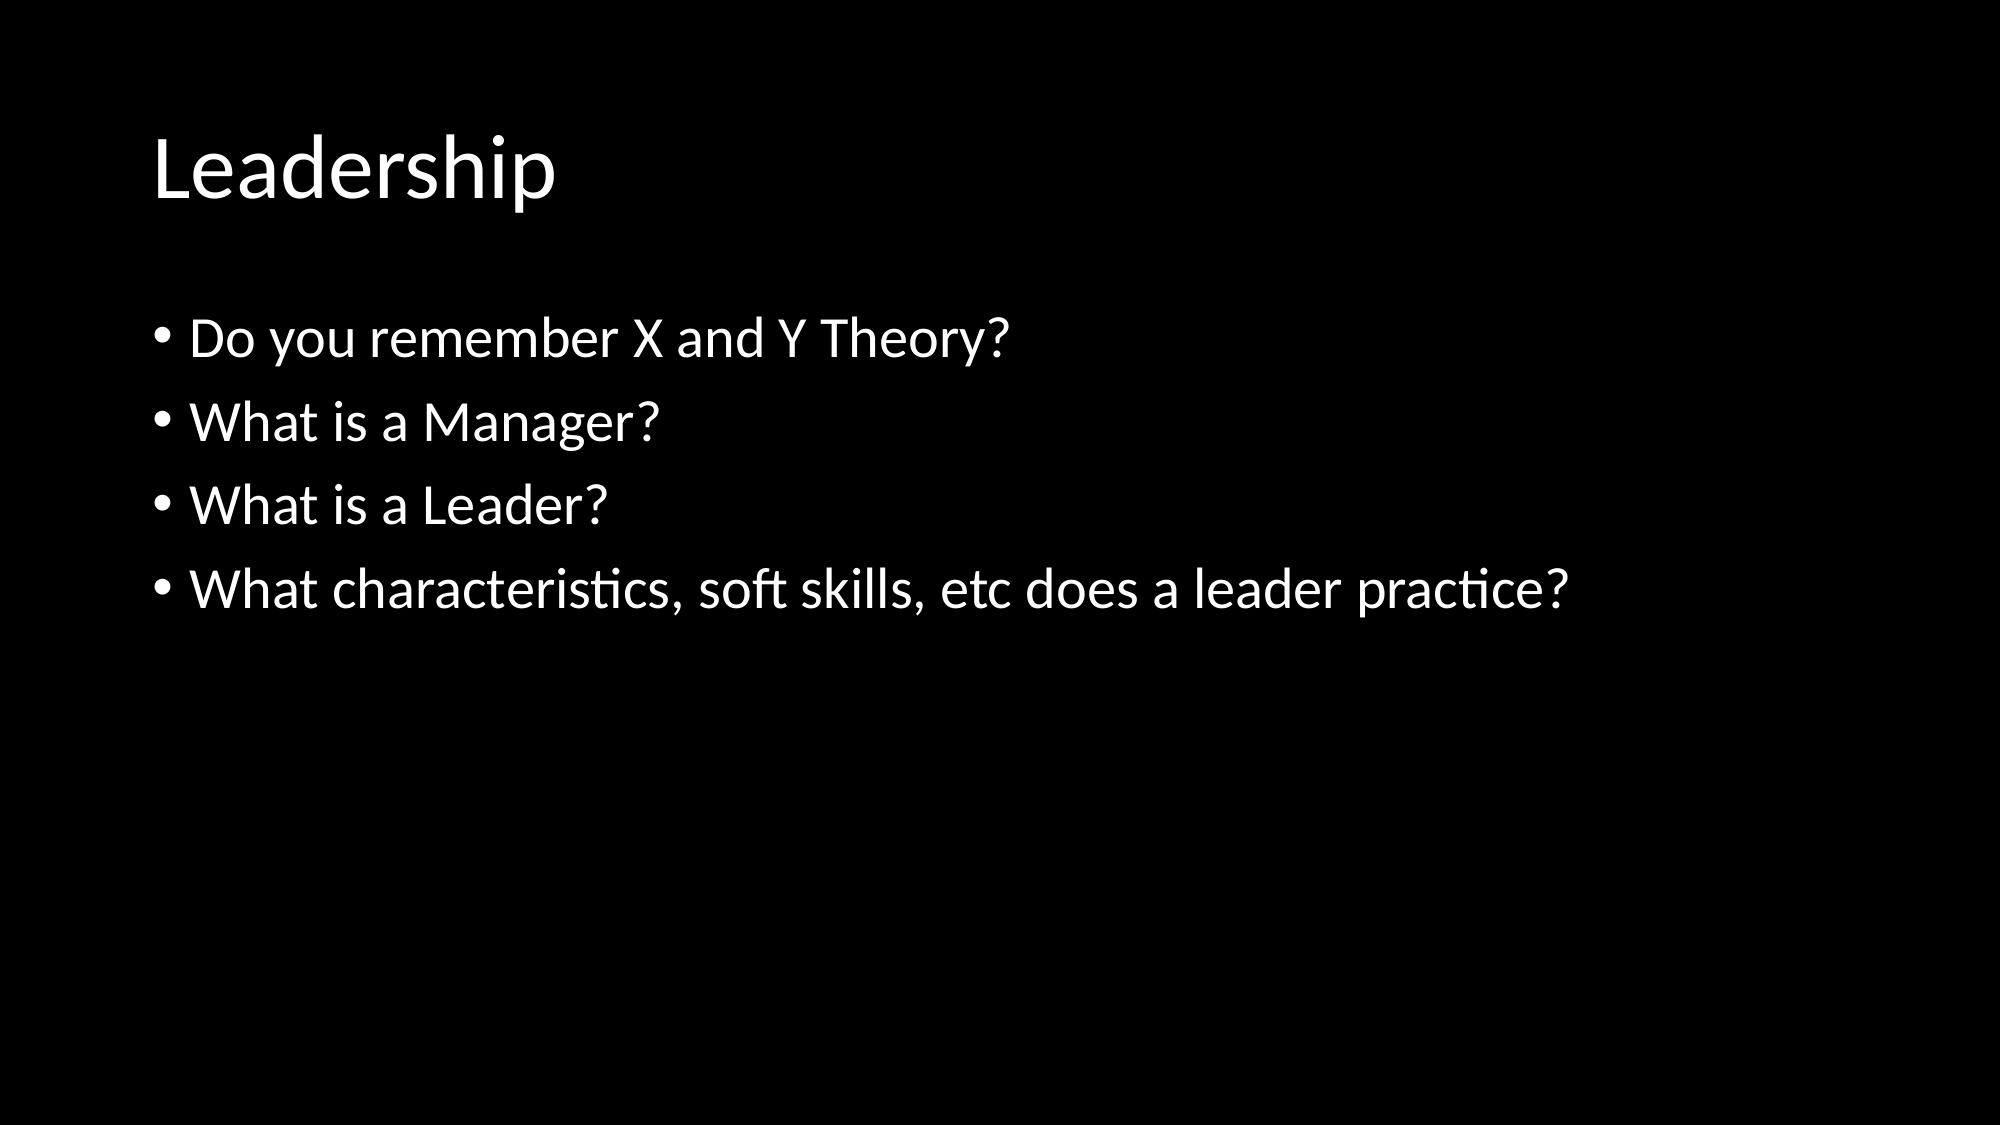

# Leadership
Do you remember X and Y Theory?
What is a Manager?
What is a Leader?
What characteristics, soft skills, etc does a leader practice?